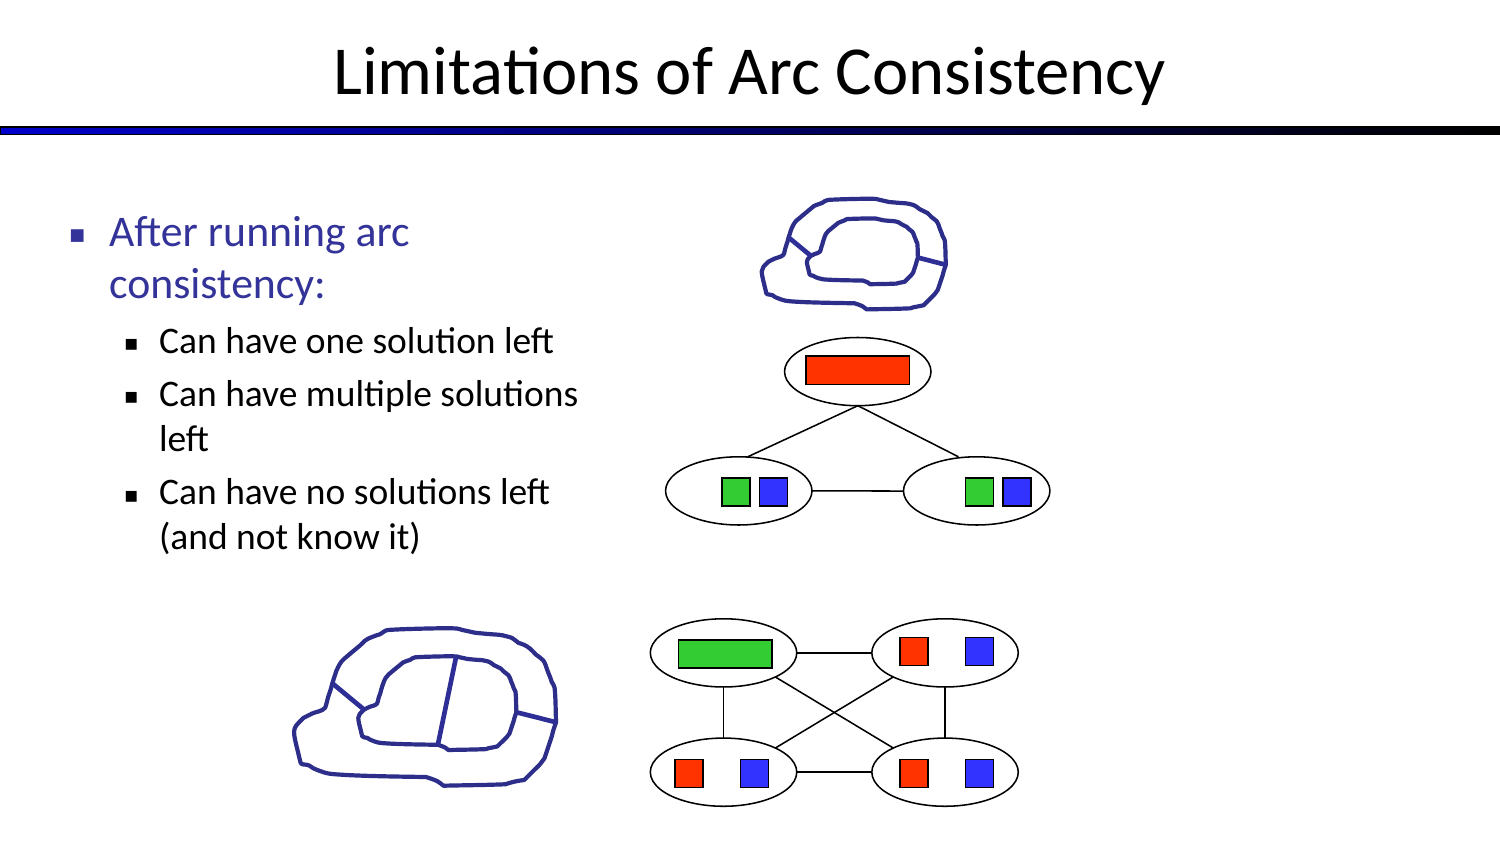

# Limitations of Arc Consistency
After running arc consistency:
Can have one solution left
Can have multiple solutions left
Can have no solutions left (and not know it)